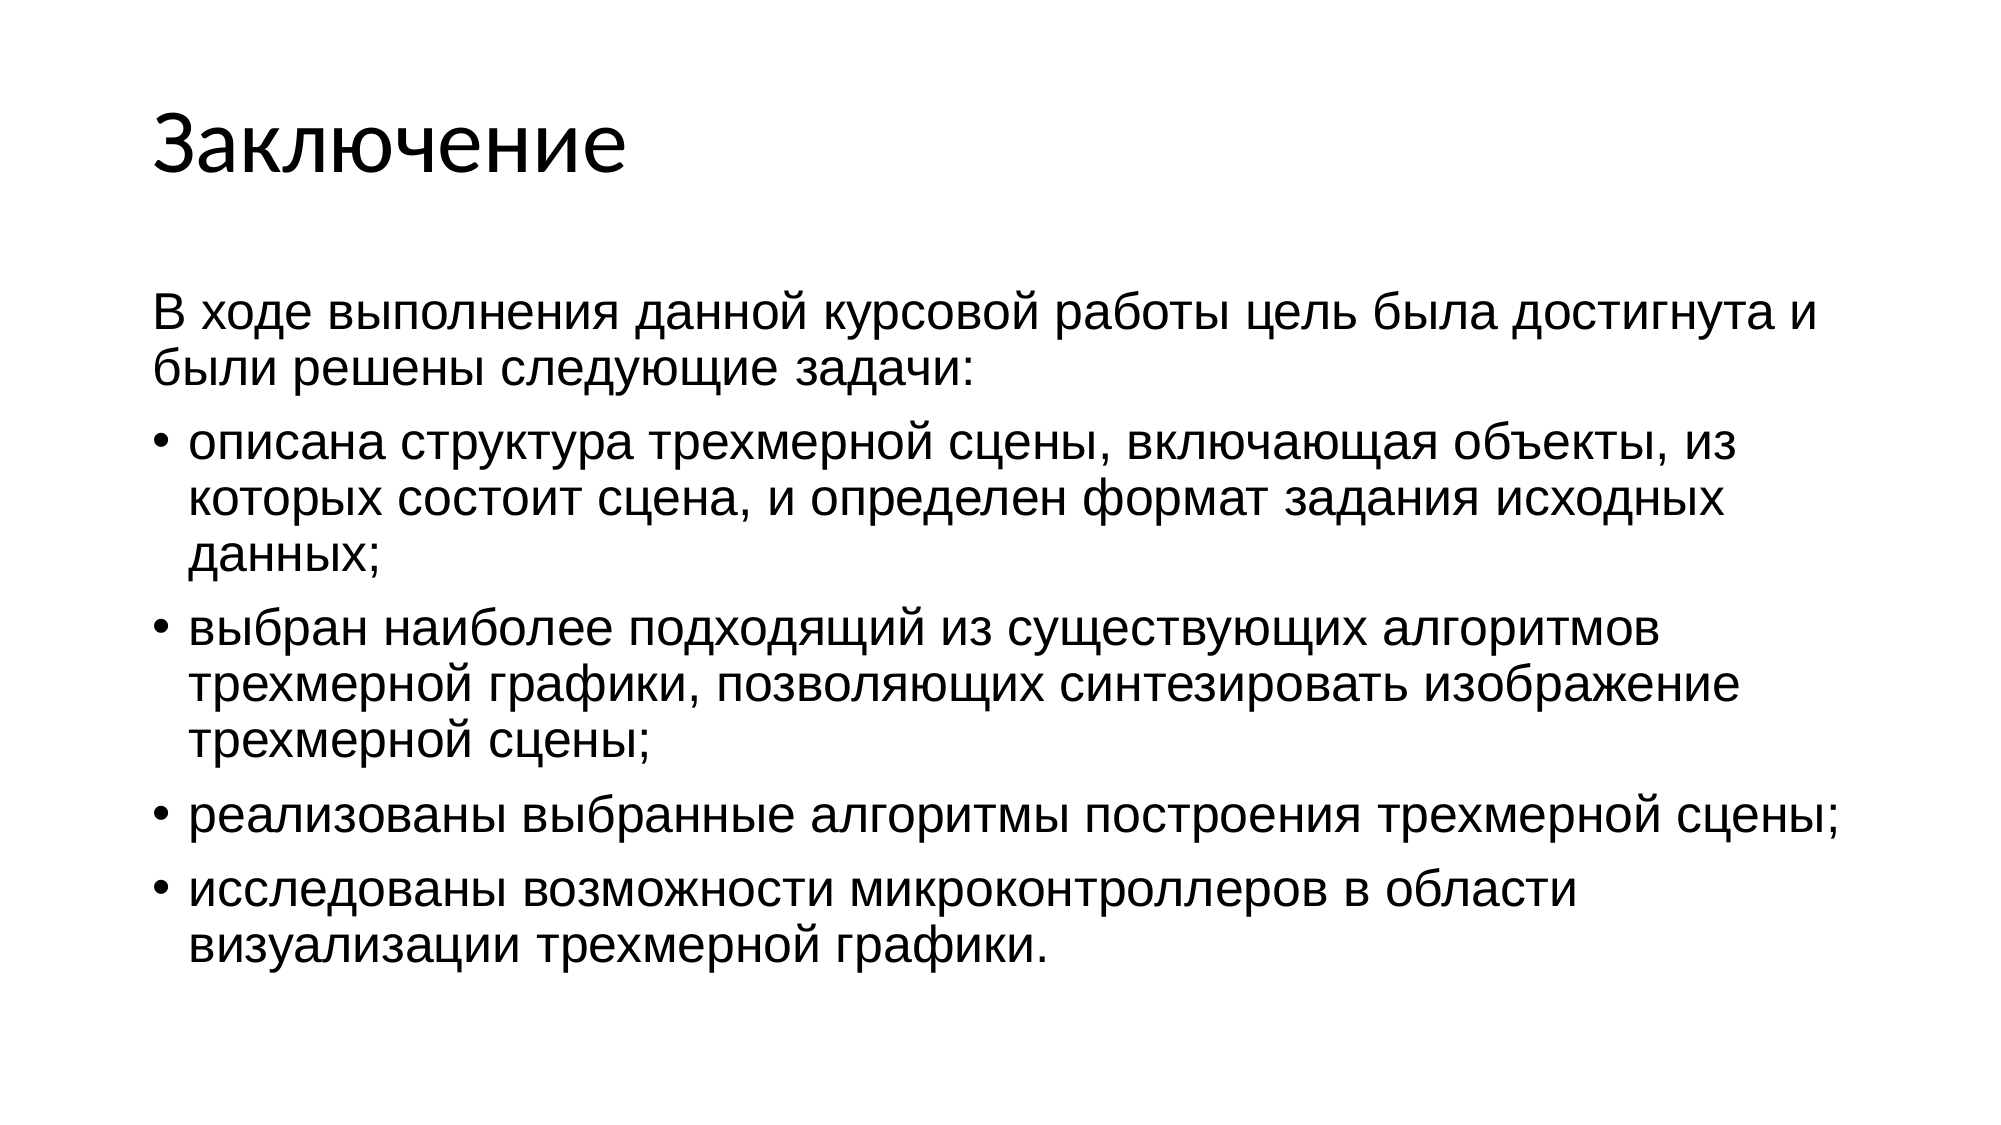

# Заключение
В ходе выполнения данной курсовой работы цель была достигнута и были решены следующие задачи:
описана структура трехмерной сцены, включающая объекты, из которых состоит сцена, и определен формат задания исходных данных;
выбран наиболее подходящий из существующих алгоритмов трехмерной графики, позволяющих синтезировать изображение трехмерной сцены;
реализованы выбранные алгоритмы построения трехмерной сцены;
исследованы возможности микроконтроллеров в области визуализации трехмерной графики.